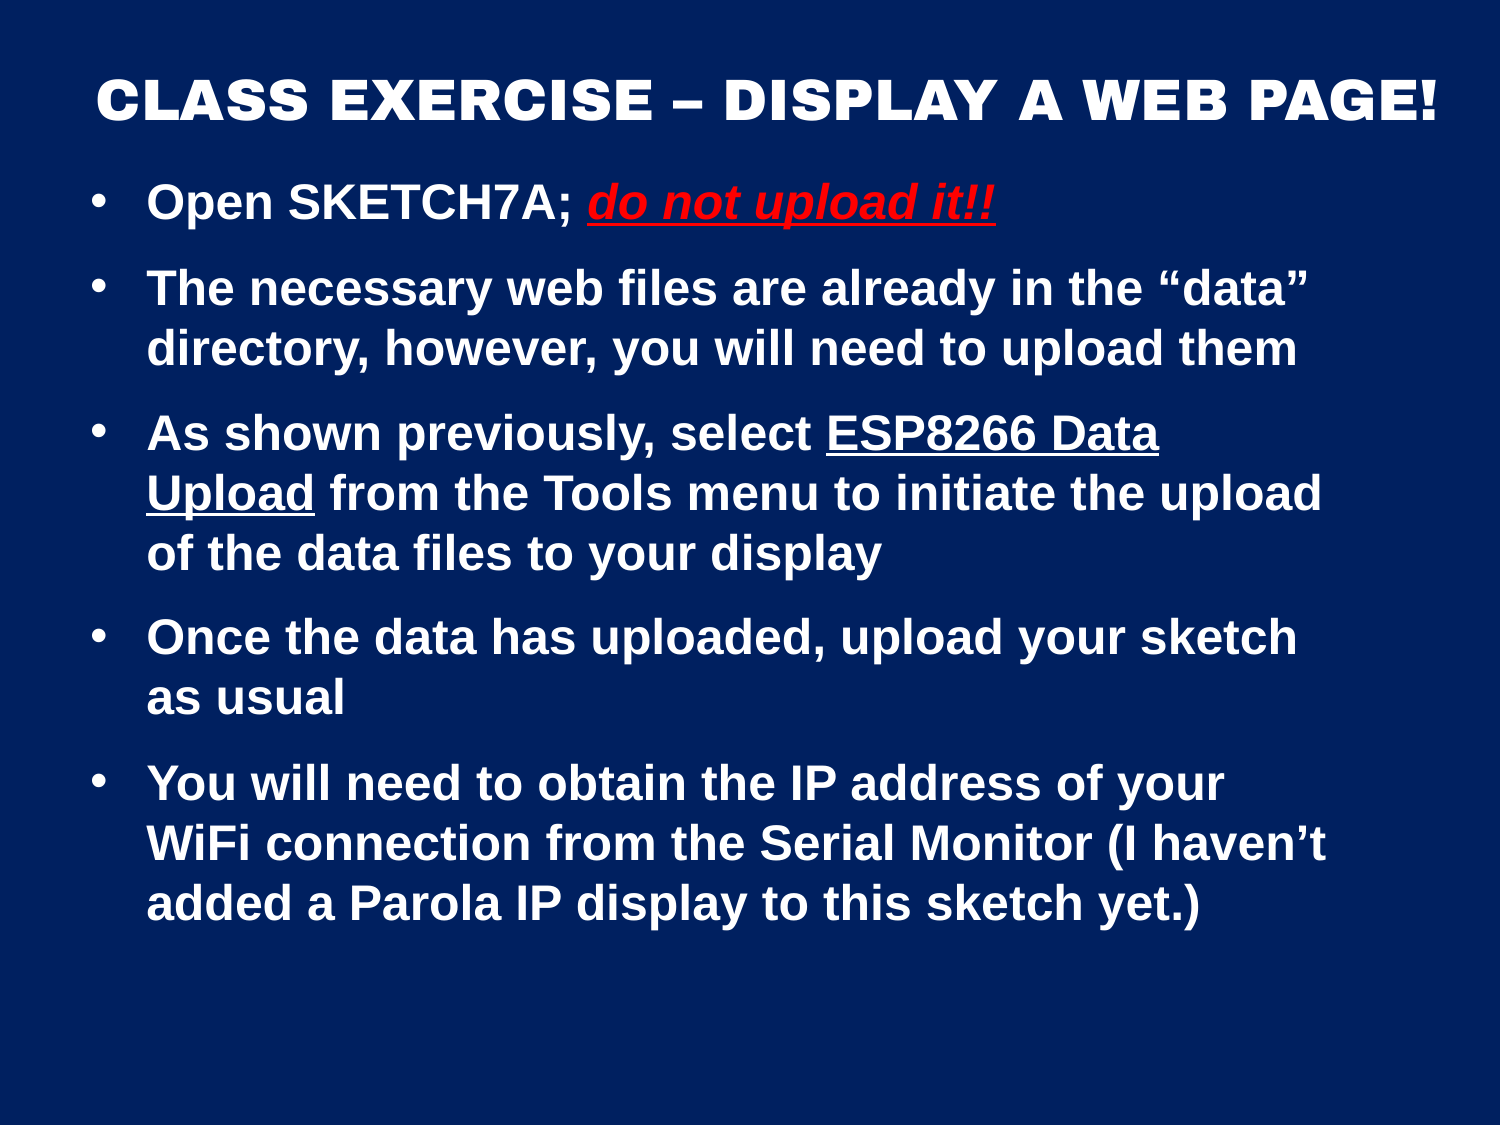

# CLASS EXERCISE – DISPLAY A WEB PAGE!
Open SKETCH7A; do not upload it!!
The necessary web files are already in the “data” directory, however, you will need to upload them
As shown previously, select ESP8266 Data Upload from the Tools menu to initiate the upload of the data files to your display
Once the data has uploaded, upload your sketch as usual
You will need to obtain the IP address of your WiFi connection from the Serial Monitor (I haven’t added a Parola IP display to this sketch yet.)